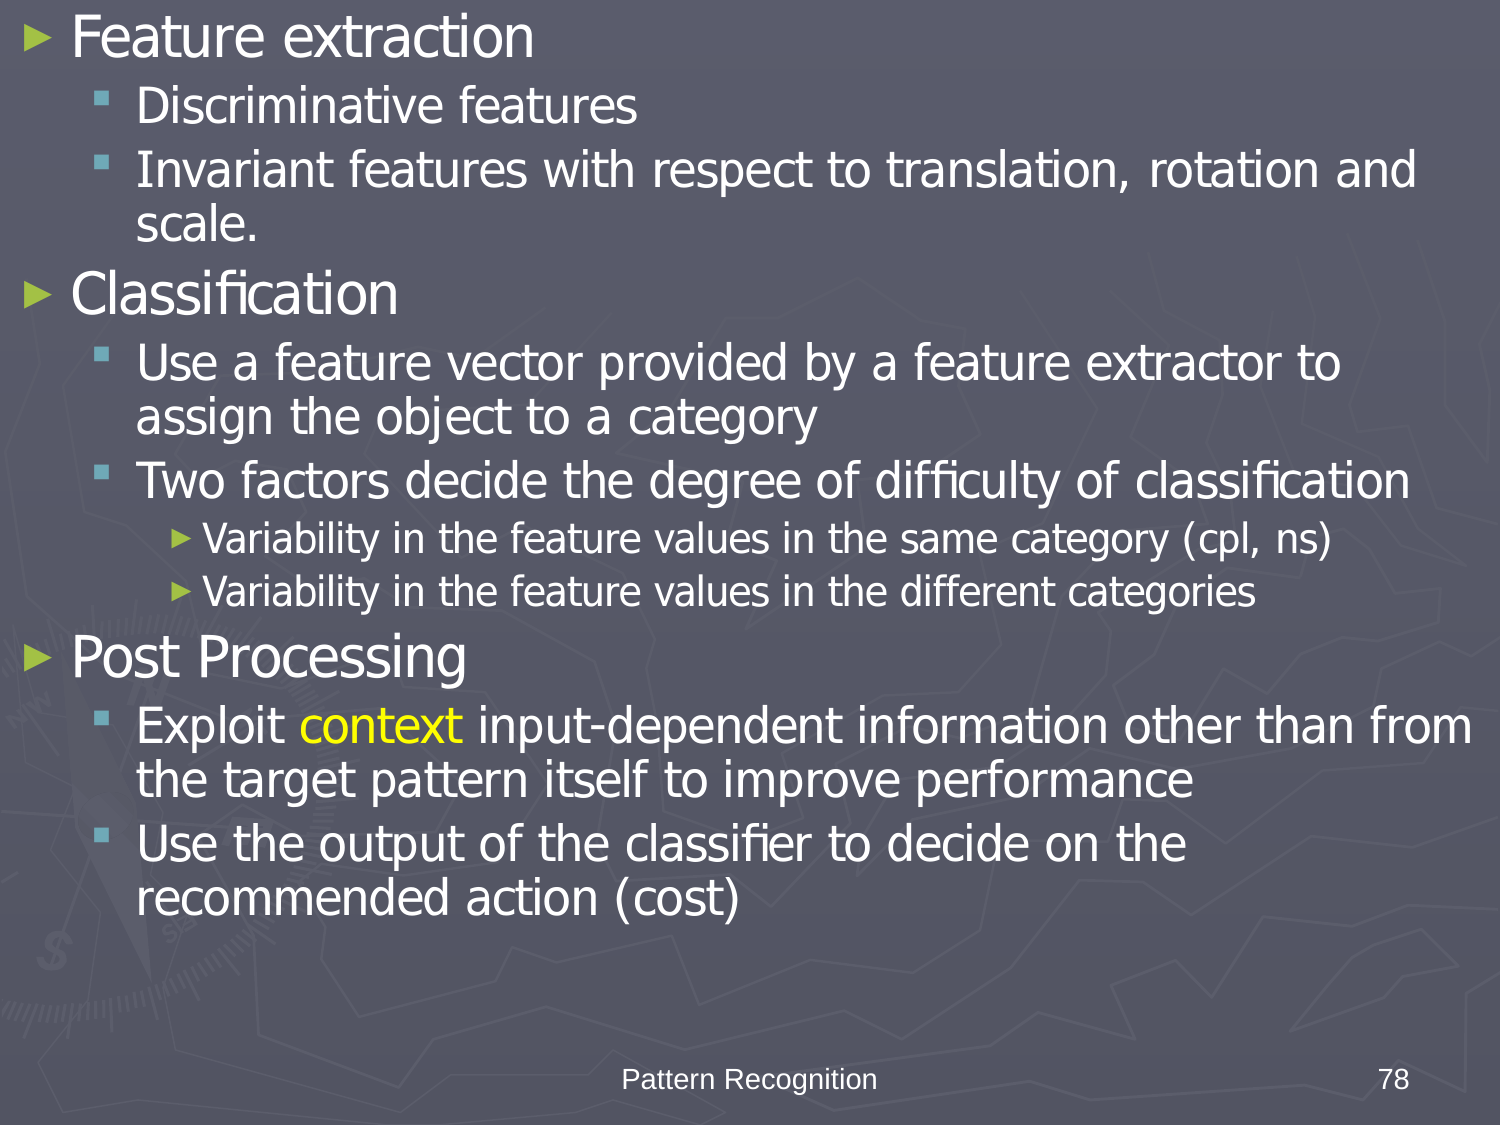

Feature extraction
Discriminative features
Invariant features with respect to translation, rotation and scale.
Classification
Use a feature vector provided by a feature extractor to assign the object to a category
Two factors decide the degree of difficulty of classification
Variability in the feature values in the same category (cpl, ns)
Variability in the feature values in the different categories
Post Processing
Exploit context input-dependent information other than from the target pattern itself to improve performance
Use the output of the classifier to decide on the recommended action (cost)

Pattern Recognition
78